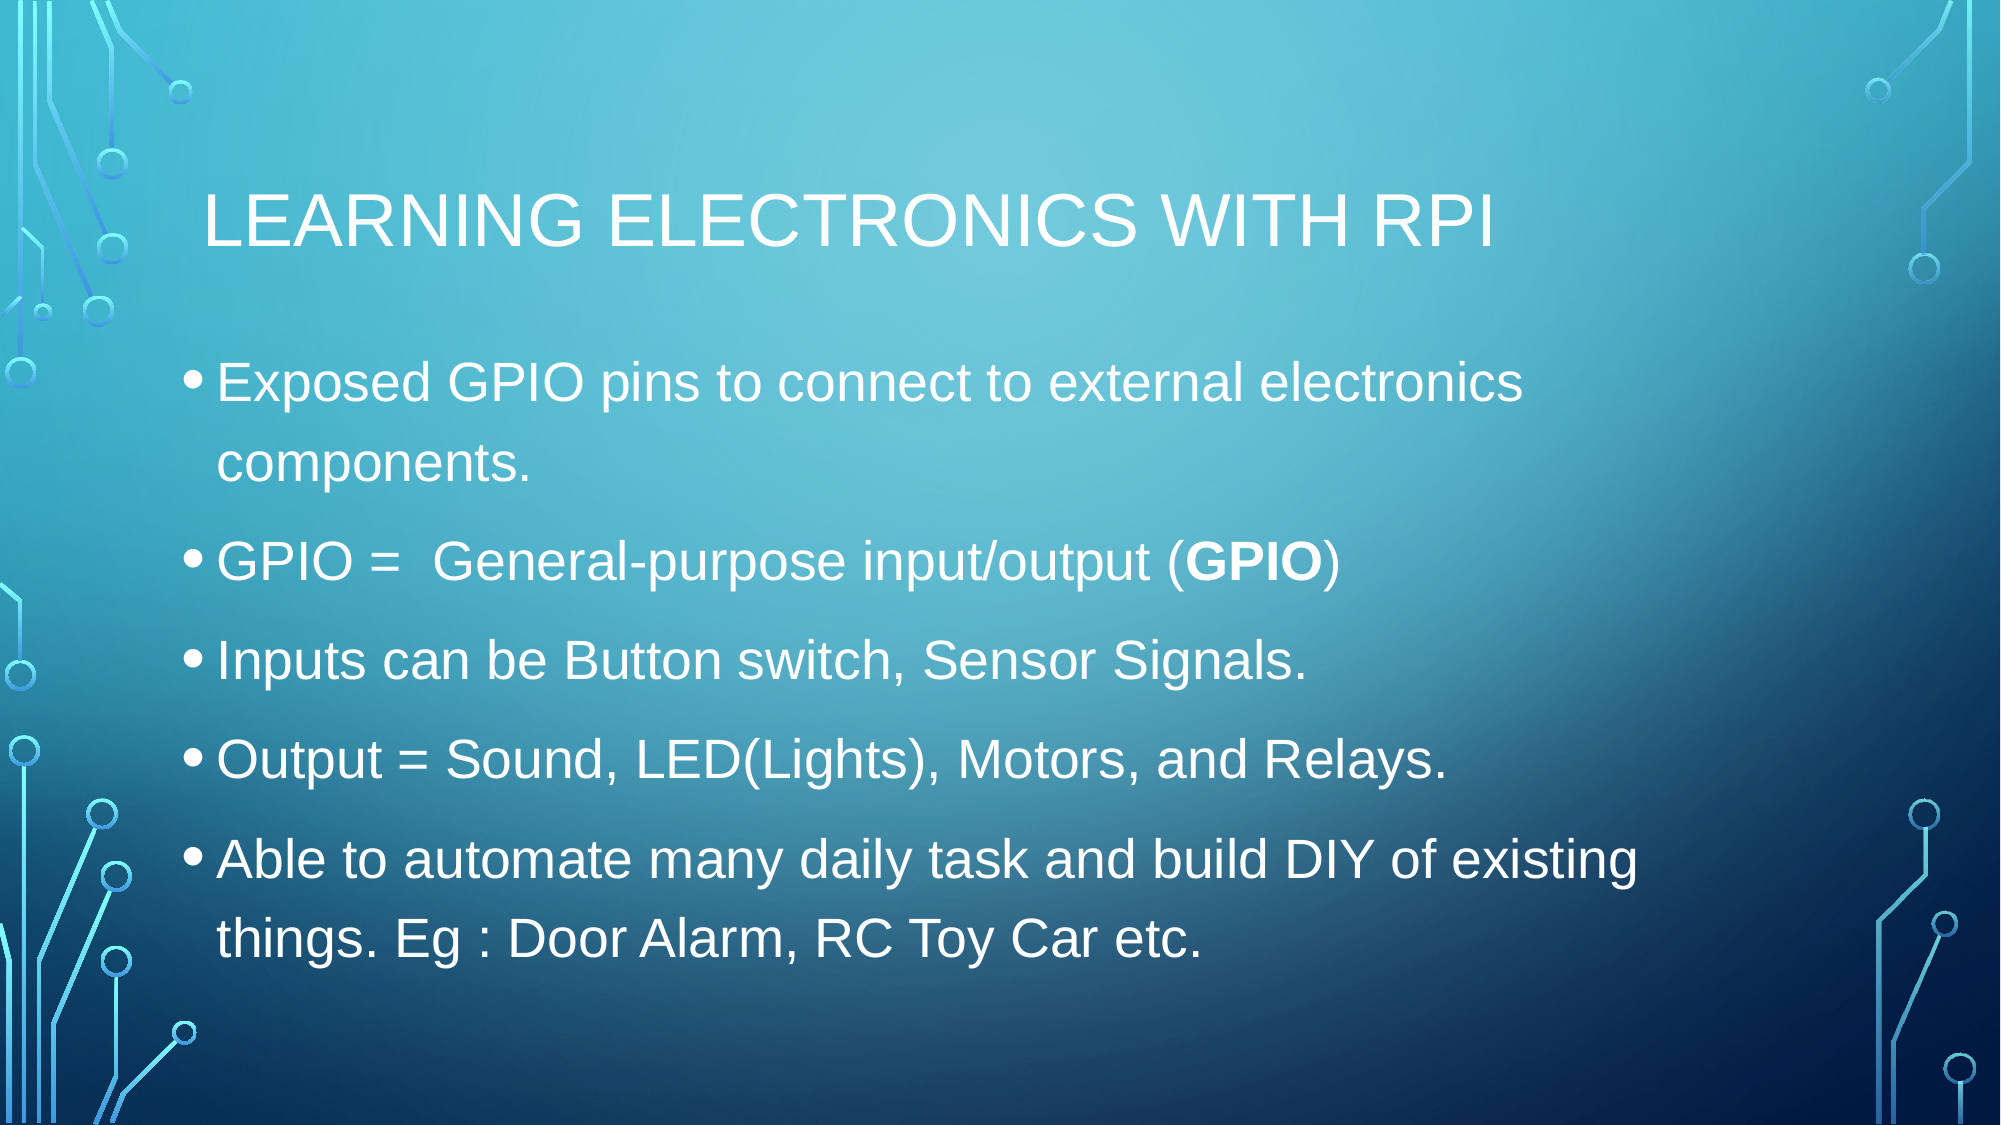

# Learning electronics with rpi
Exposed GPIO pins to connect to external electronics components.
GPIO =  General-purpose input/output (GPIO)
Inputs can be Button switch, Sensor Signals.
Output = Sound, LED(Lights), Motors, and Relays.
Able to automate many daily task and build DIY of existing things. Eg : Door Alarm, RC Toy Car etc.